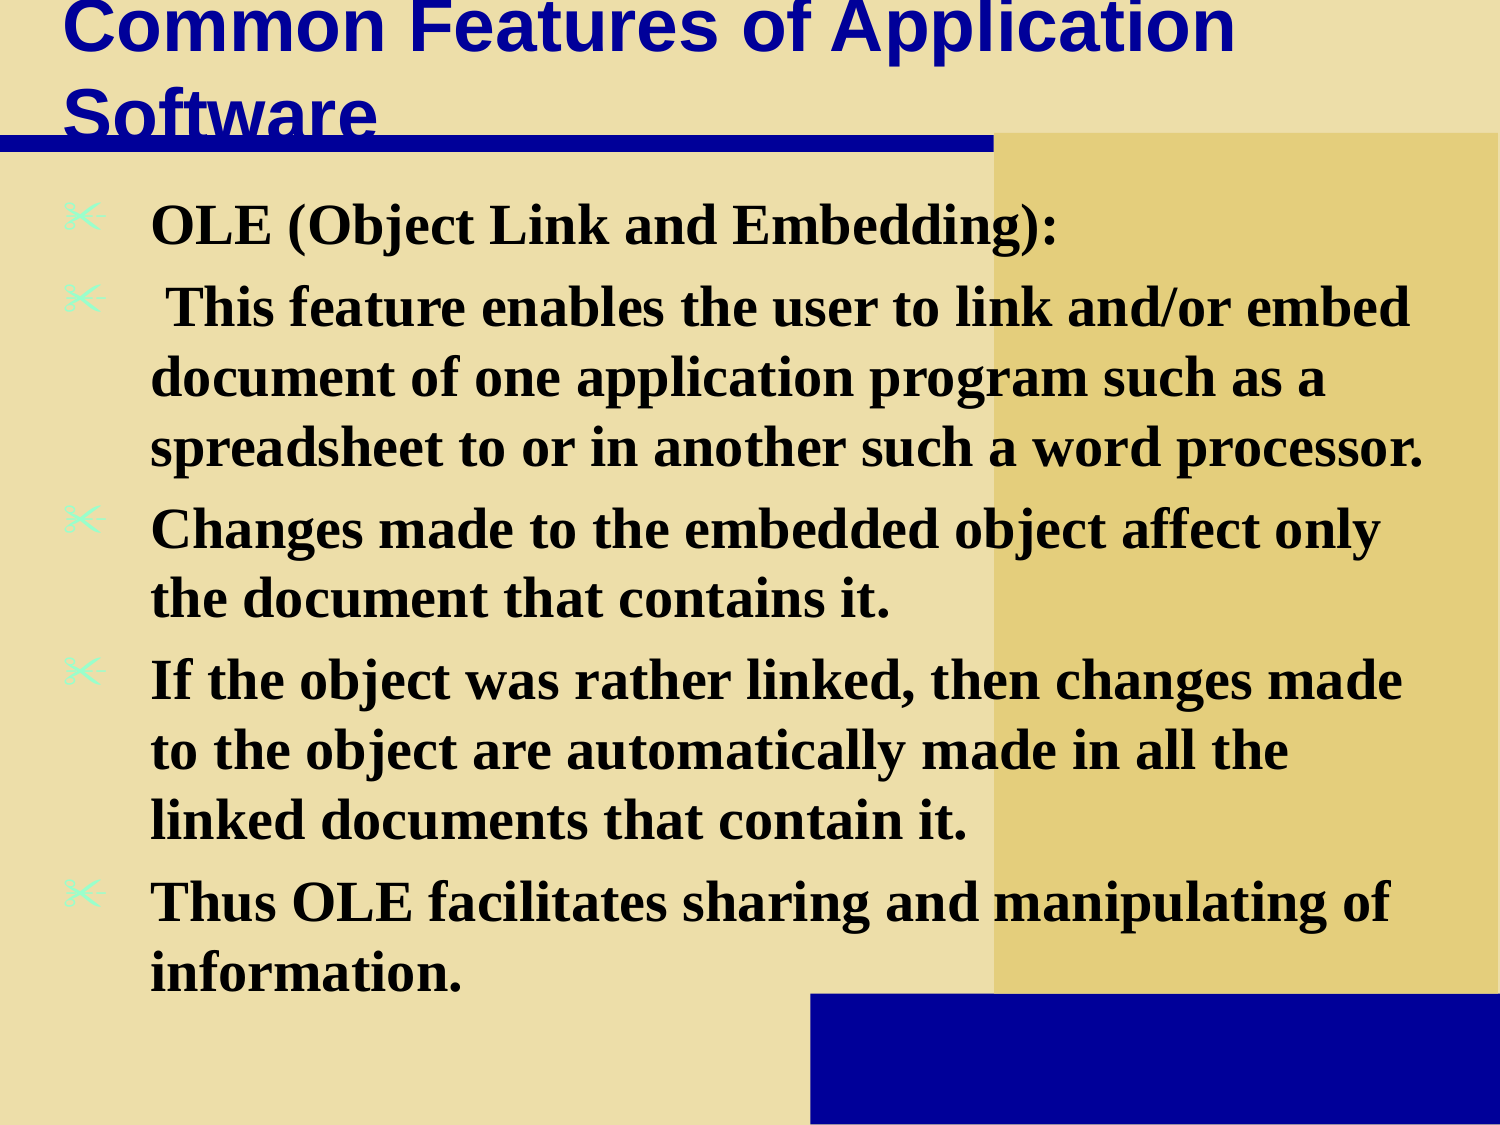

# Common Features of Application Software
OLE (Object Link and Embedding):
 This feature enables the user to link and/or embed document of one application program such as a spreadsheet to or in another such a word processor.
Changes made to the embedded object affect only the document that contains it.
If the object was rather linked, then changes made to the object are automatically made in all the linked documents that contain it.
Thus OLE facilitates sharing and manipulating of information.